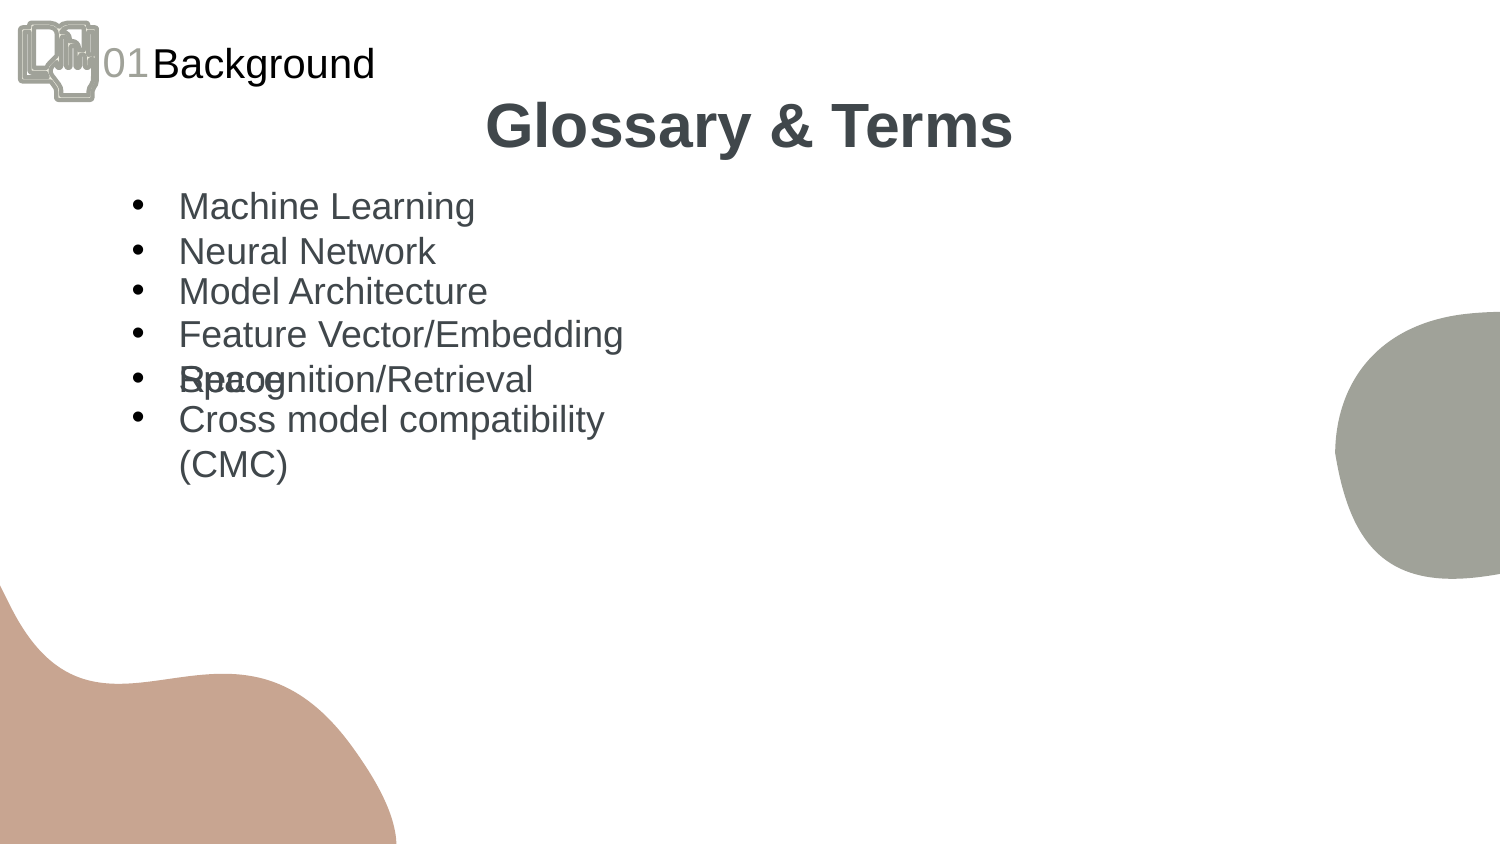

Background

01
# Glossary & Terms
Machine Learning
Neural Network
Model Architecture
Feature Vector/Embedding Space
Recognition/Retrieval
Cross model compatibility (CMC)